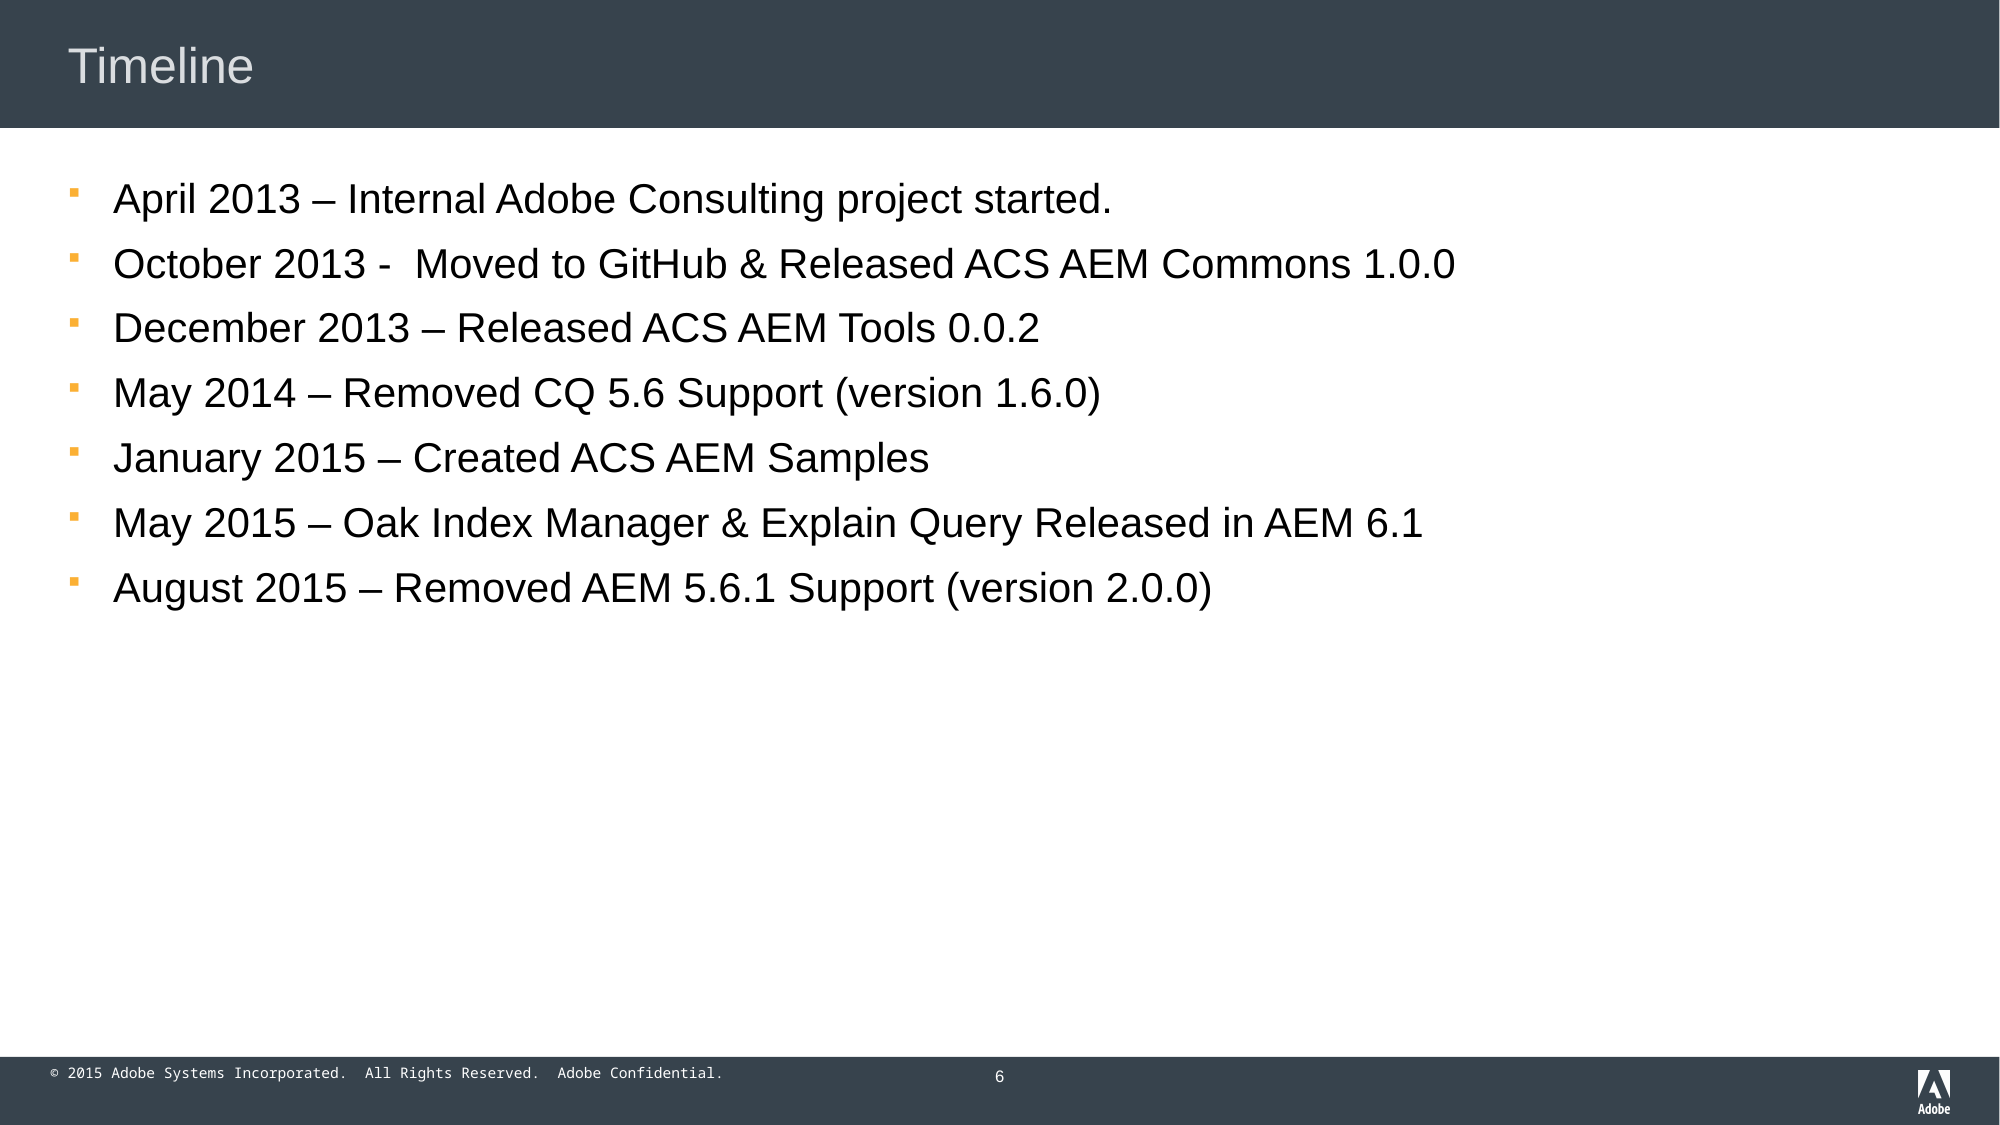

# Timeline
April 2013 – Internal Adobe Consulting project started.
October 2013 -  Moved to GitHub & Released ACS AEM Commons 1.0.0
December 2013 – Released ACS AEM Tools 0.0.2
May 2014 – Removed CQ 5.6 Support (version 1.6.0)
January 2015 – Created ACS AEM Samples
May 2015 – Oak Index Manager & Explain Query Released in AEM 6.1
August 2015 – Removed AEM 5.6.1 Support (version 2.0.0)

6